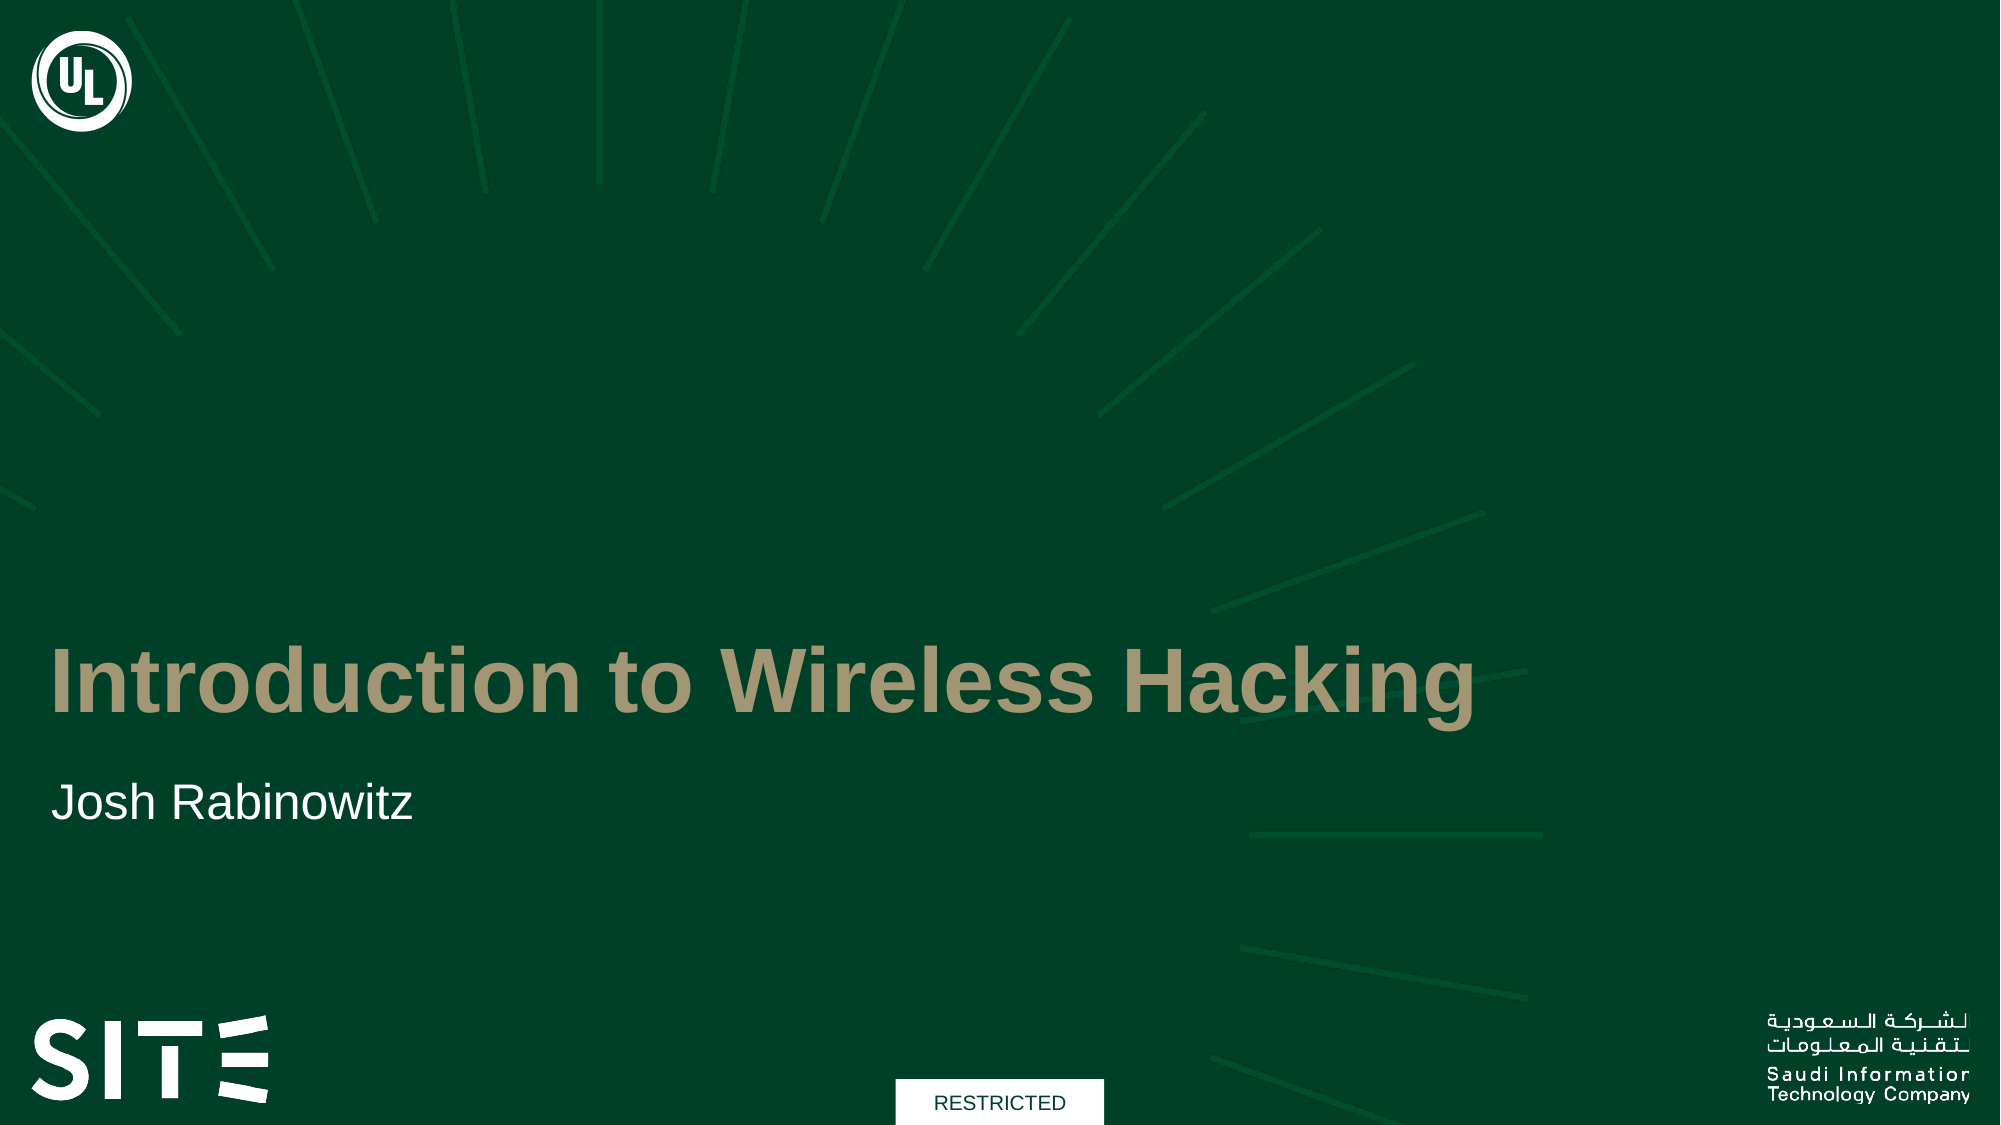

# Introduction to Wireless Hacking
Josh Rabinowitz